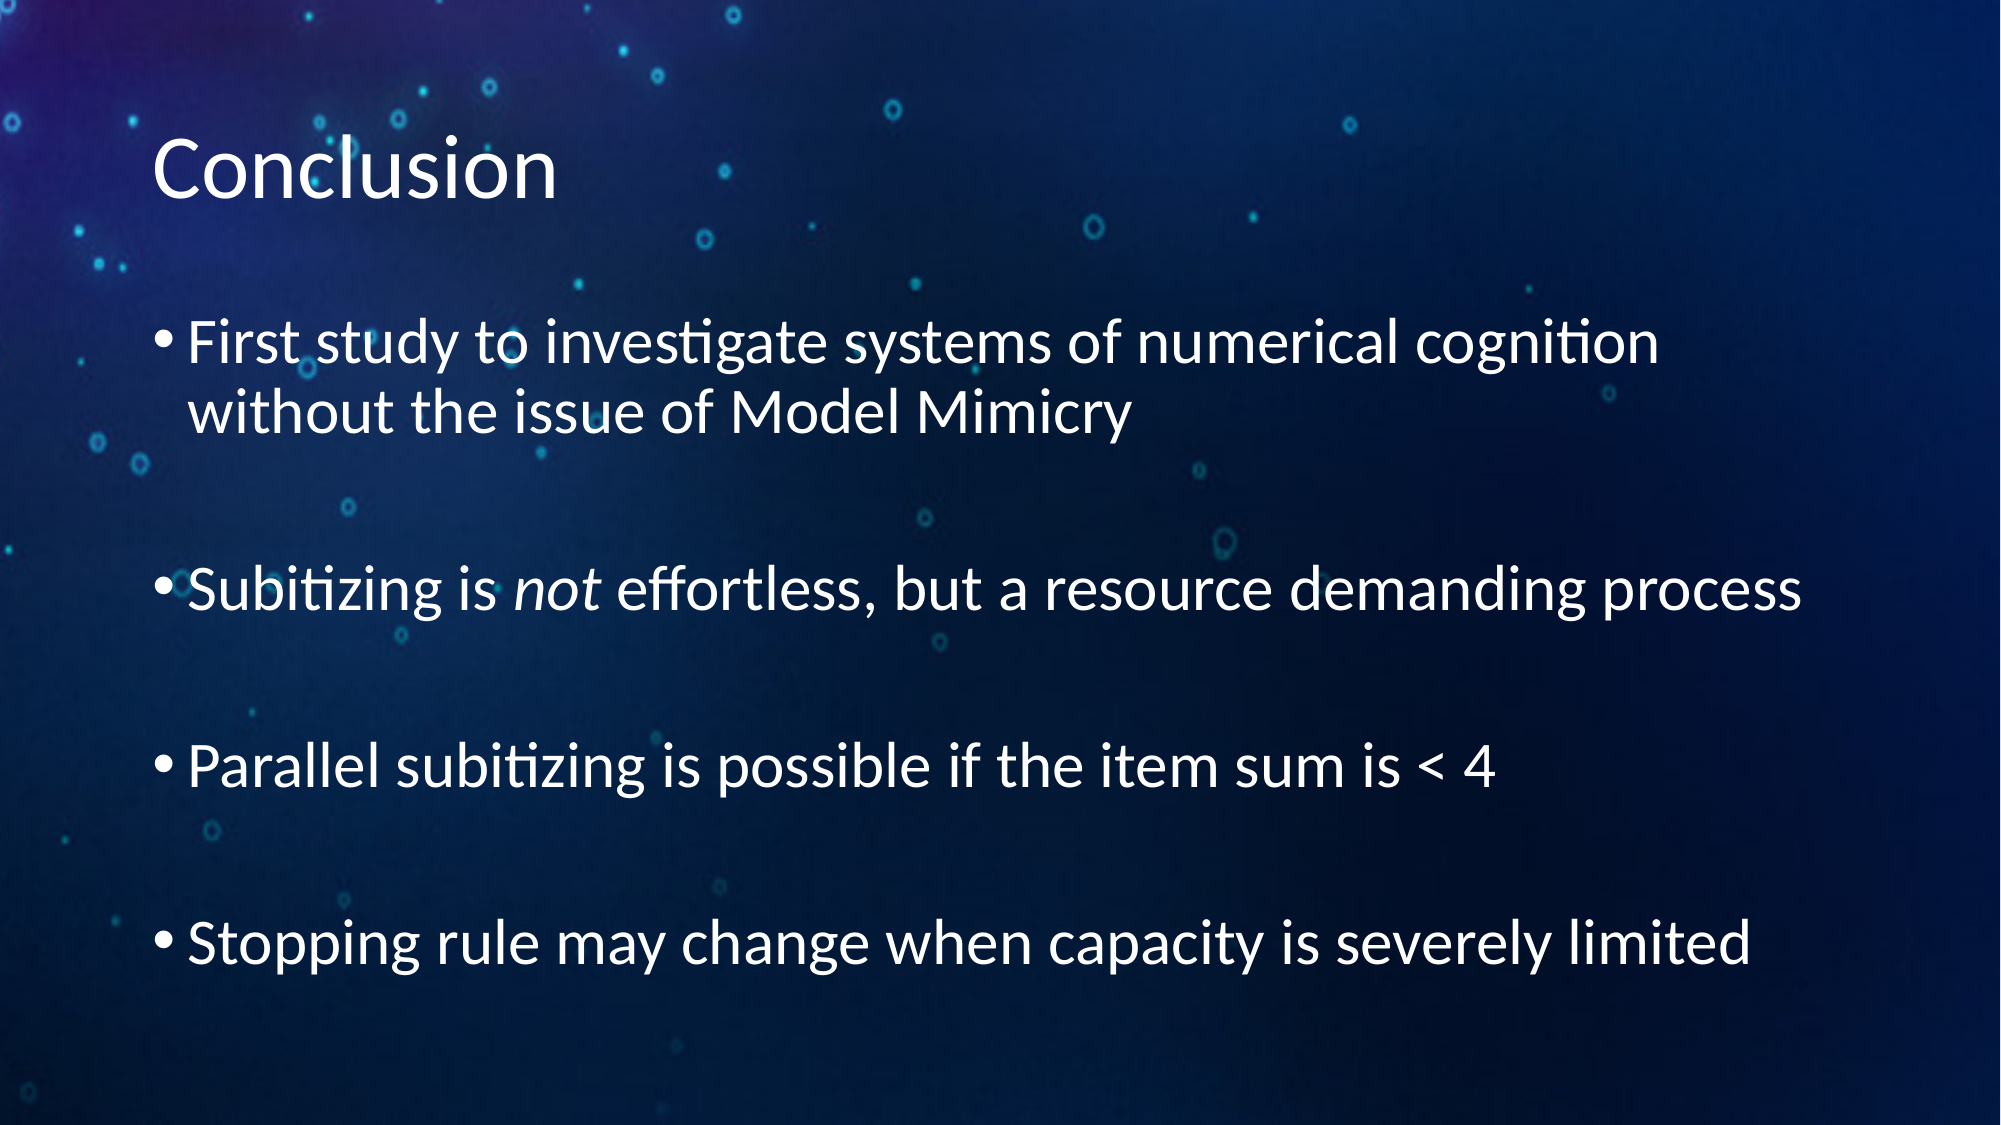

# Conclusion
First study to investigate systems of numerical cognition without the issue of Model Mimicry

Subitizing is not effortless, but a resource demanding process

Parallel subitizing is possible if the item sum is < 4

Stopping rule may change when capacity is severely limited